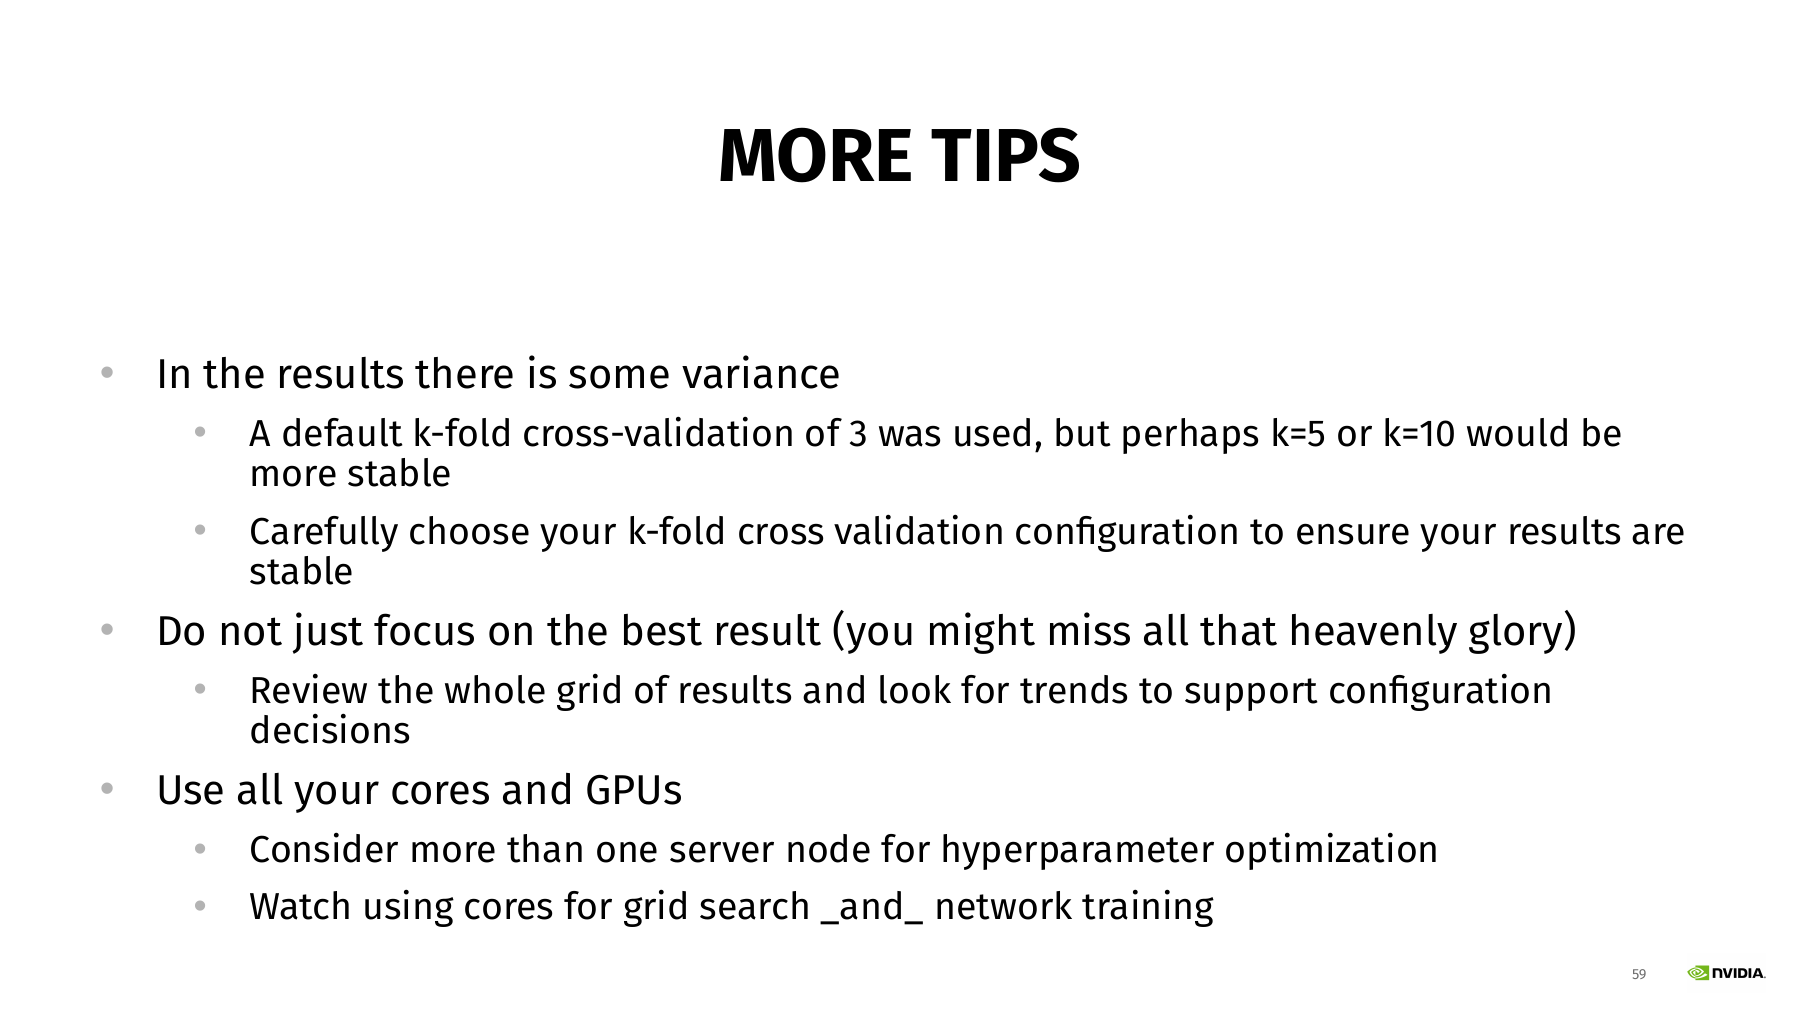

# More tips
In the results there is some variance
A default k-fold cross-validation of 3 was used, but perhaps k=5 or k=10 would be more stable
Carefully choose your k-fold cross validation configuration to ensure your results are stable
Do not just focus on the best result (you might miss all that heavenly glory)
Review the whole grid of results and look for trends to support configuration decisions
Use all your cores and GPUs
Consider more than one server node for hyperparameter optimization
Watch using cores for grid search _and_ network training